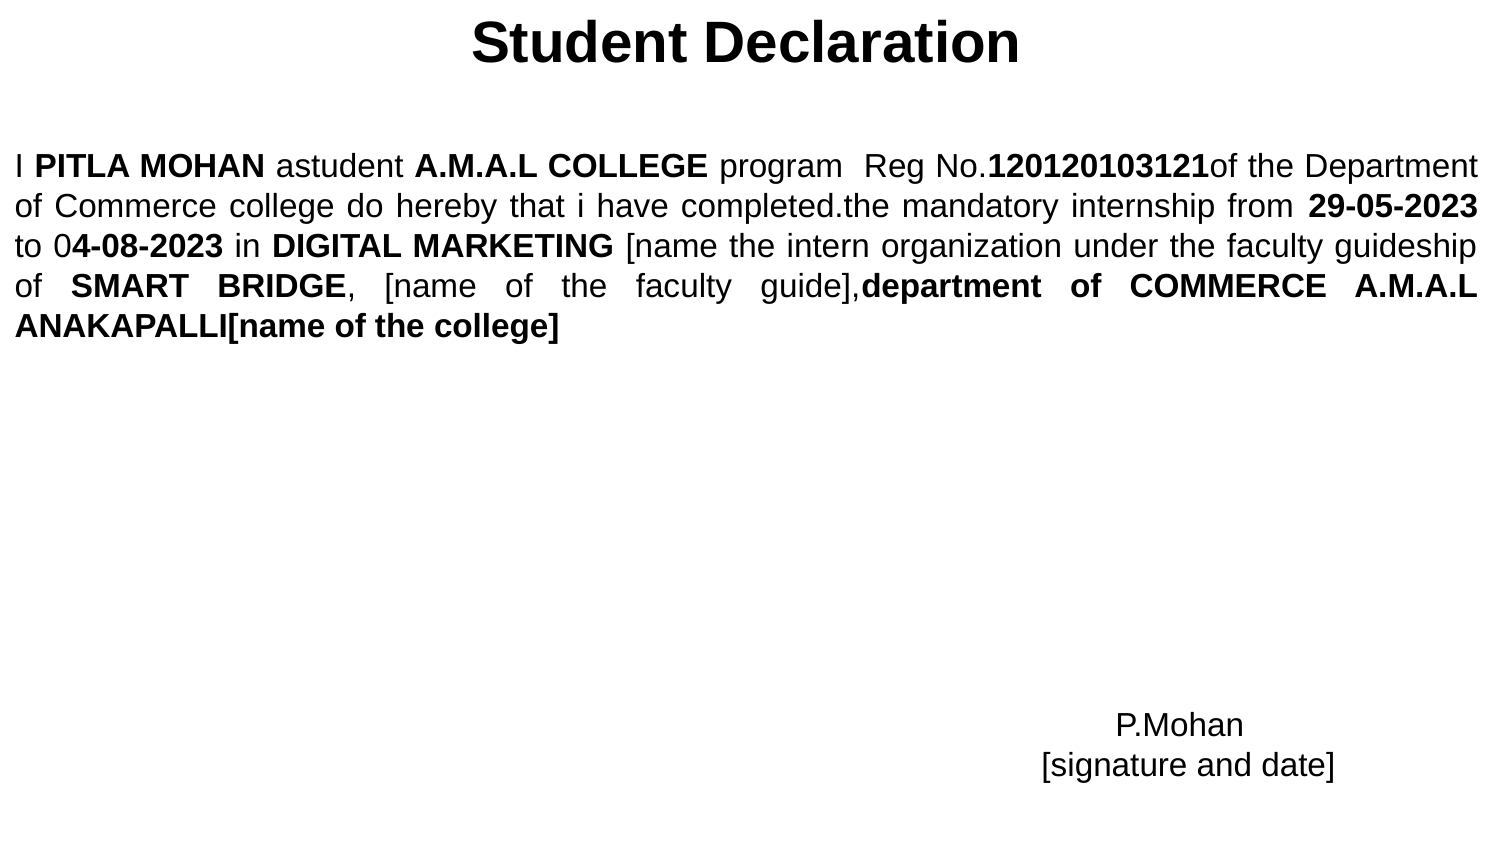

Student Declaration

I PITLA MOHAN astudent A.M.A.L COLLEGE program  Reg No.120120103121of the Department of Commerce college do hereby that i have completed.the mandatory internship from 29-05-2023 to 04-08-2023 in DIGITAL MARKETING [name the intern organization under the faculty guideship of SMART BRIDGE, [name of the faculty guide],department of COMMERCE A.M.A.L ANAKAPALLI[name of the college]

                                                                                                                       P.Mohan
                                                                                                               [signature and date]